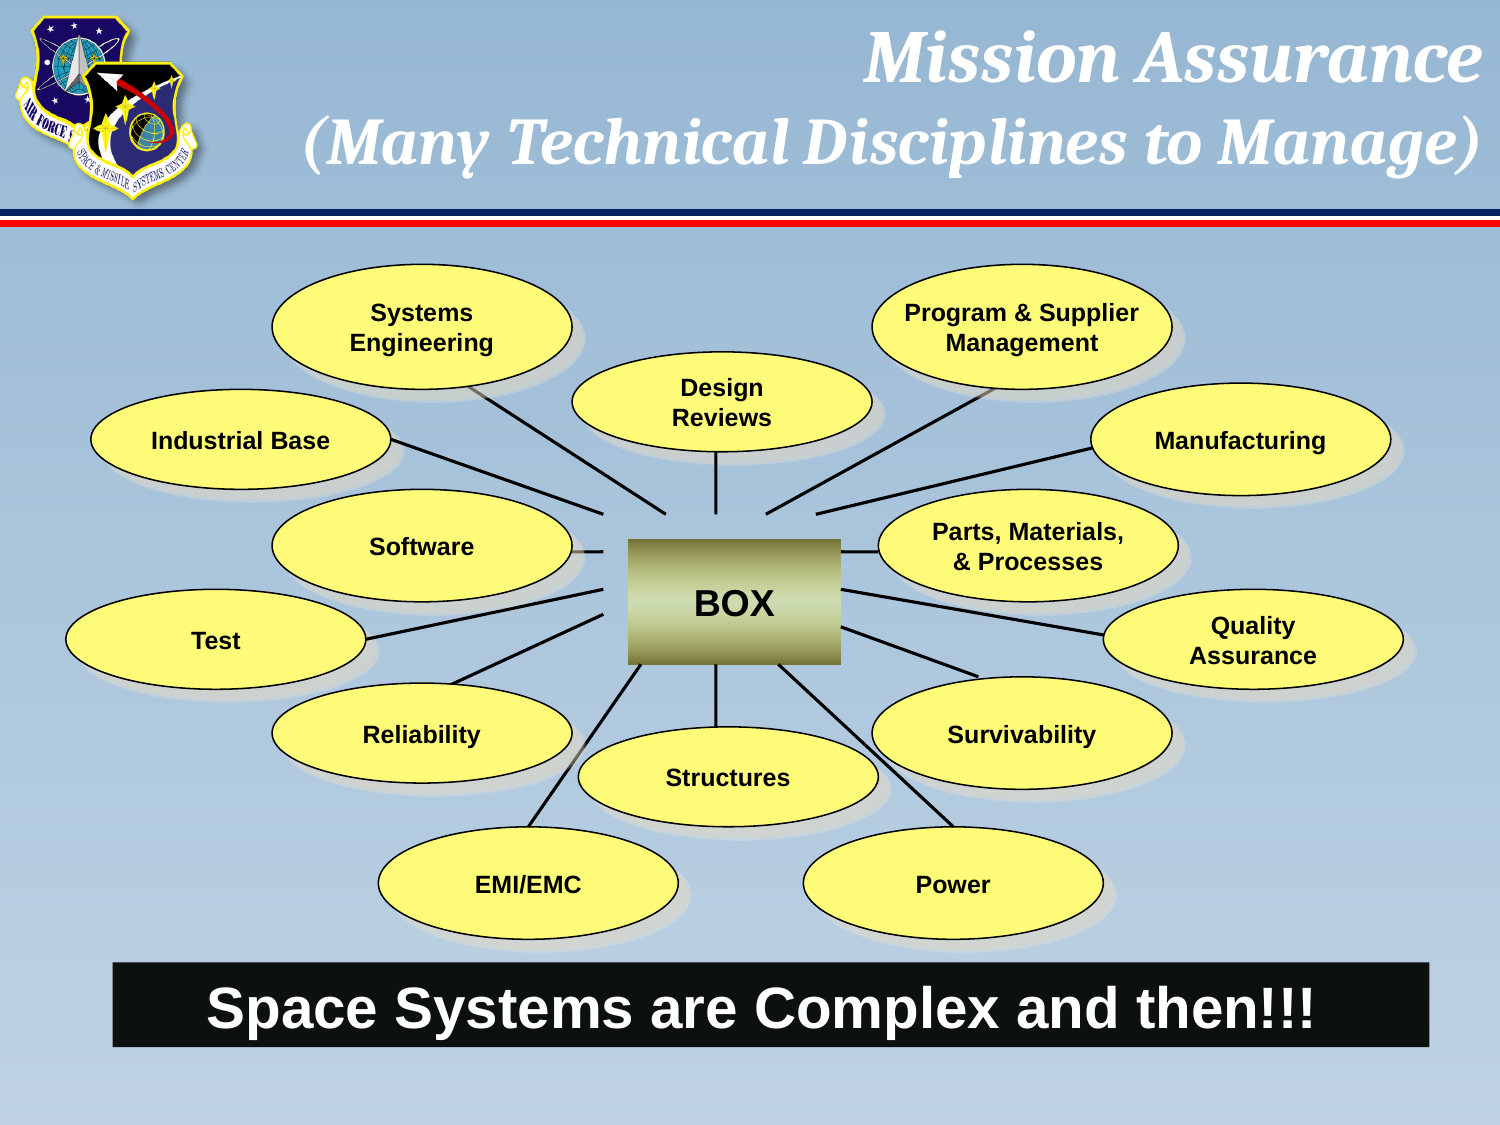

# Mission Assurance (Many Technical Disciplines to Manage)
Systems
Engineering
Program & Supplier
Management
Design
Reviews

Manufacturing
Industrial Base

Software
Parts, Materials,
& Processes

BOX

Test

Quality
Assurance

Survivability
Reliability
Structures
EMI/EMC
Power
Space Systems are Complex and then!!!